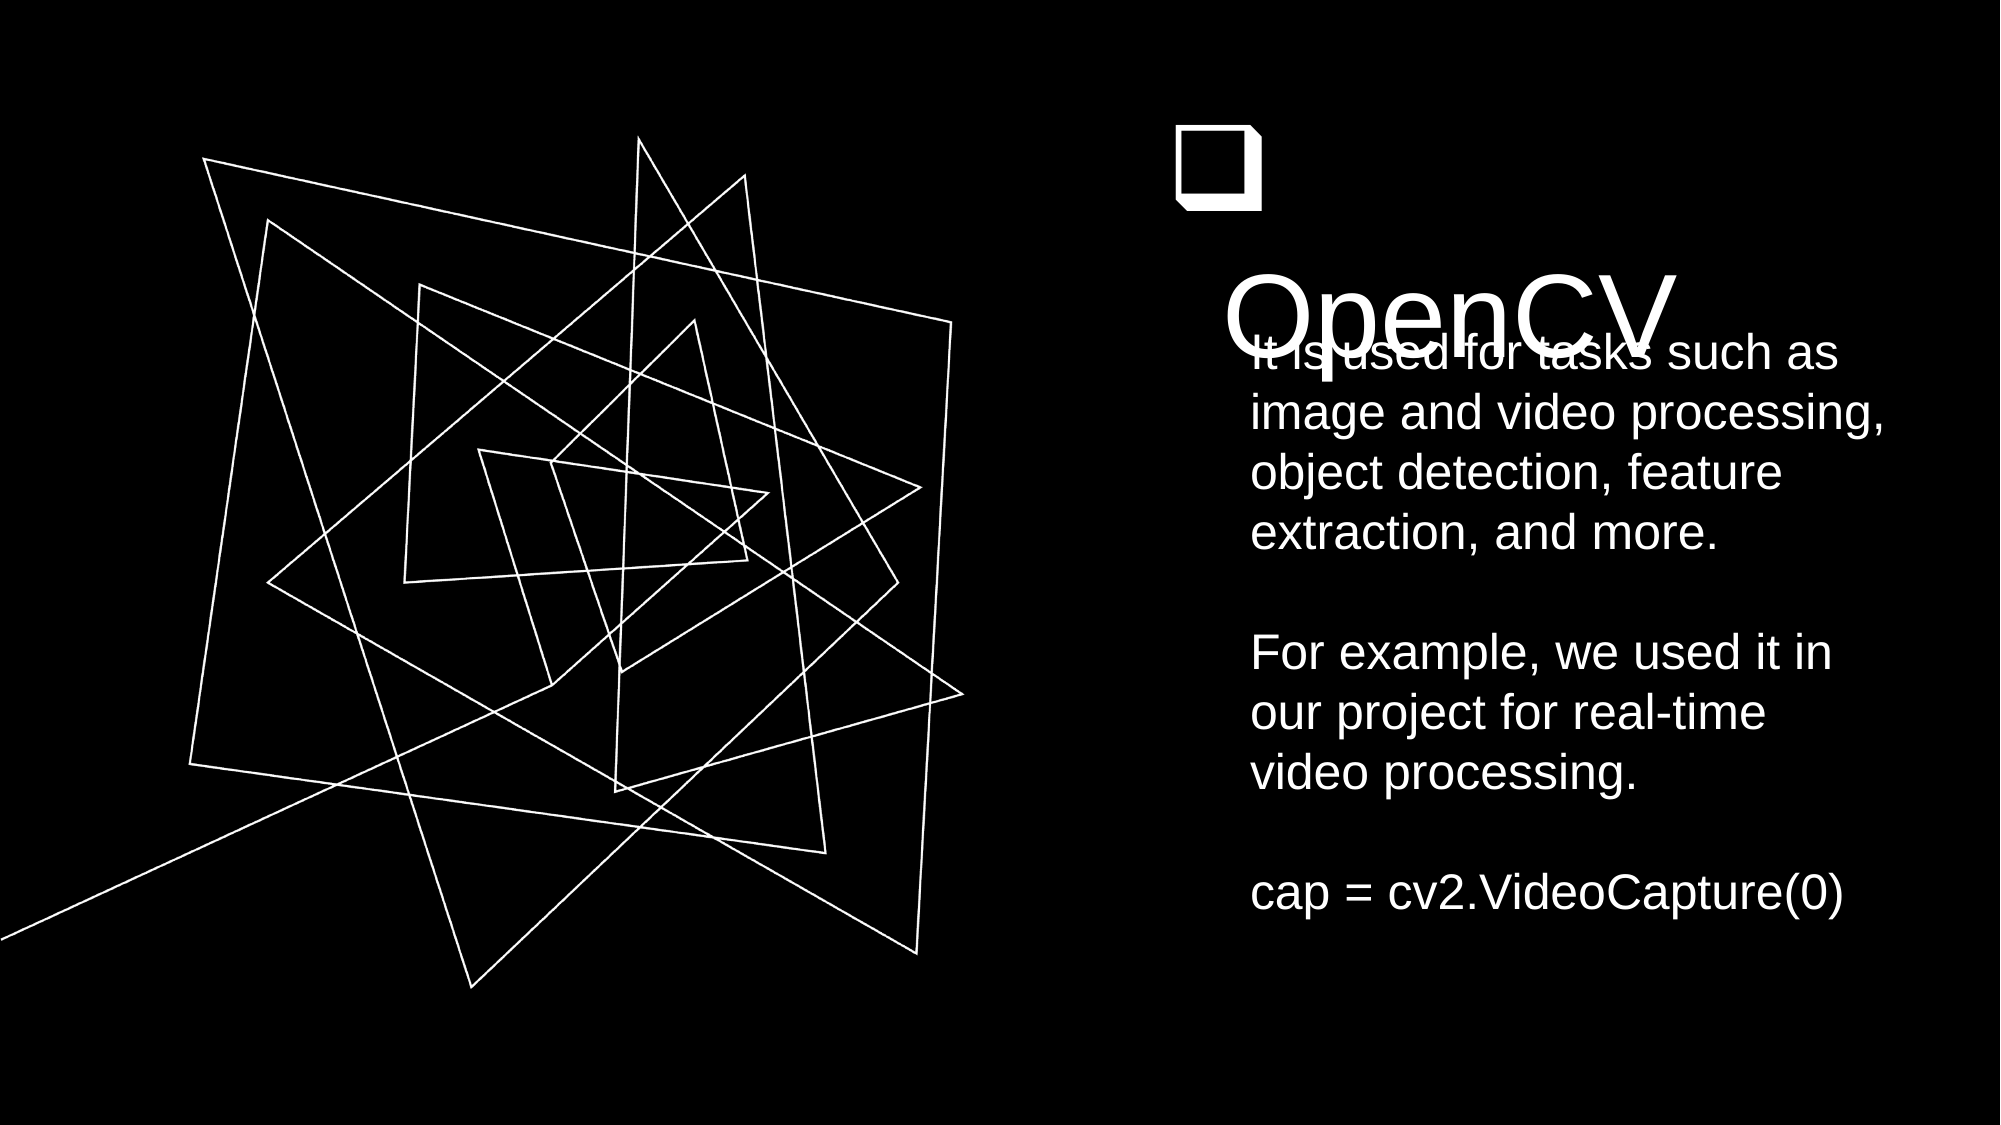

OpenCV
It is used for tasks such as image and video processing, object detection, feature extraction, and more.

For example, we used it in our project for real-time video processing.

cap = cv2.VideoCapture(0)